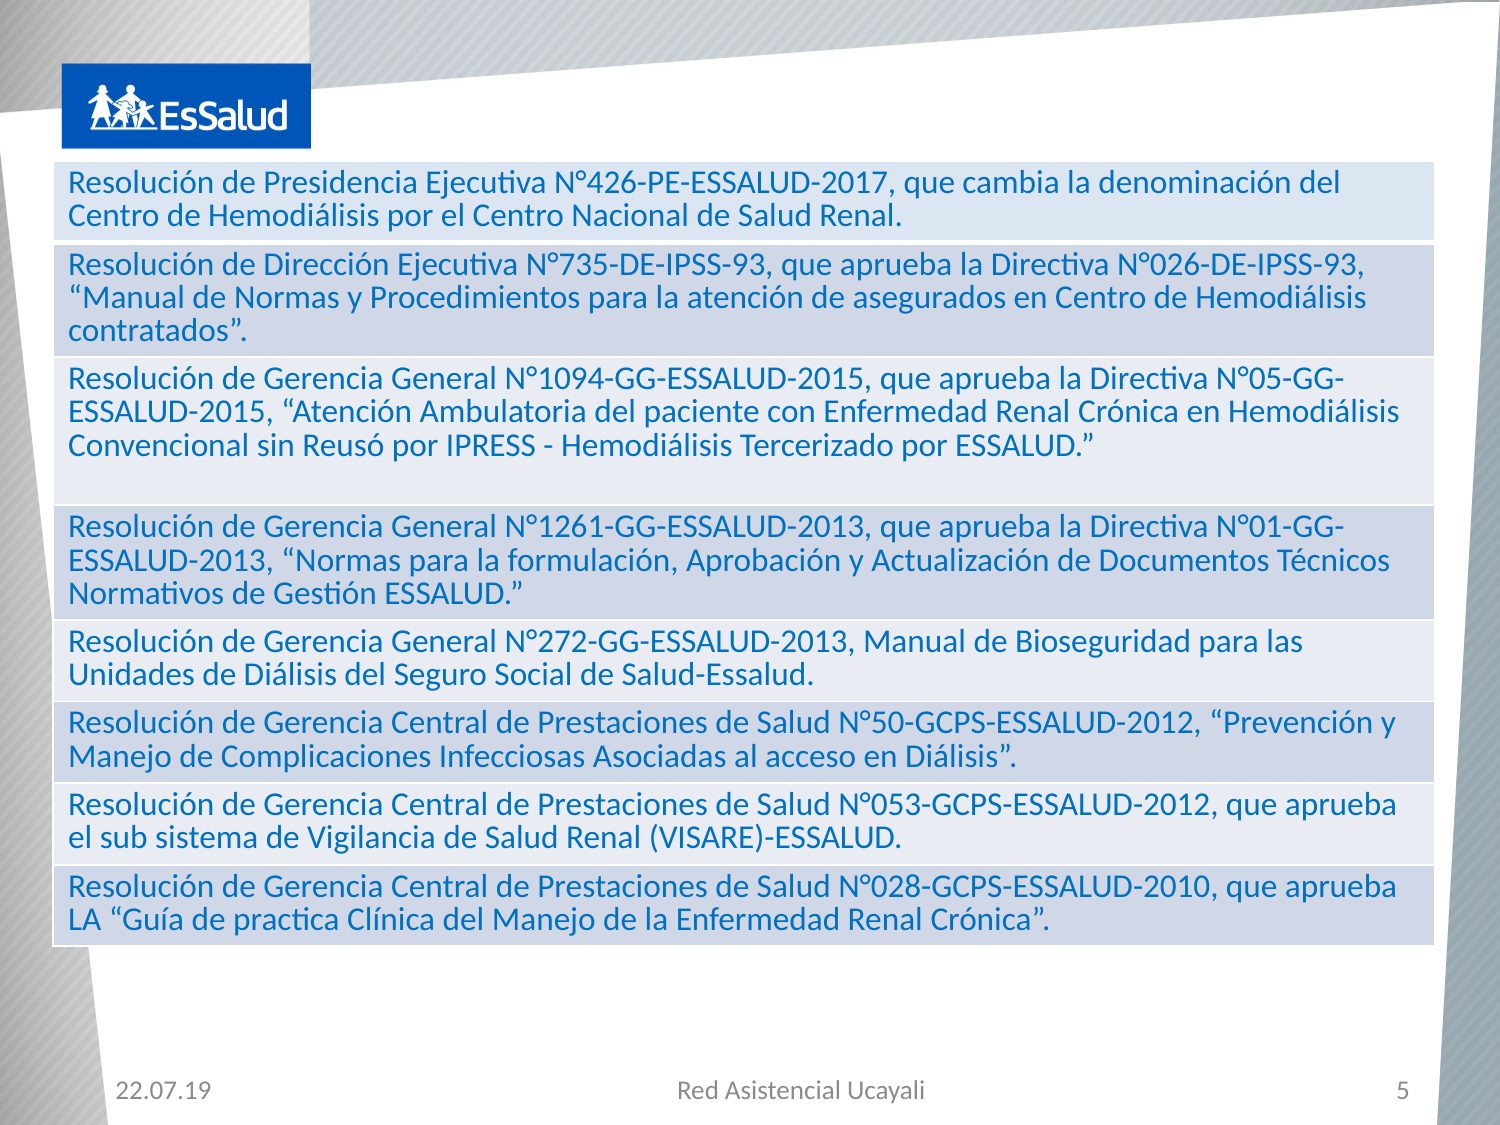

| Resolución de Presidencia Ejecutiva N°426-PE-ESSALUD-2017, que cambia la denominación del Centro de Hemodiálisis por el Centro Nacional de Salud Renal. |
| --- |
| Resolución de Dirección Ejecutiva N°735-DE-IPSS-93, que aprueba la Directiva N°026-DE-IPSS-93, “Manual de Normas y Procedimientos para la atención de asegurados en Centro de Hemodiálisis contratados”. |
| Resolución de Gerencia General N°1094-GG-ESSALUD-2015, que aprueba la Directiva N°05-GG-ESSALUD-2015, “Atención Ambulatoria del paciente con Enfermedad Renal Crónica en Hemodiálisis Convencional sin Reusó por IPRESS - Hemodiálisis Tercerizado por ESSALUD.” |
| Resolución de Gerencia General N°1261-GG-ESSALUD-2013, que aprueba la Directiva N°01-GG-ESSALUD-2013, “Normas para la formulación, Aprobación y Actualización de Documentos Técnicos Normativos de Gestión ESSALUD.” |
| Resolución de Gerencia General N°272-GG-ESSALUD-2013, Manual de Bioseguridad para las Unidades de Diálisis del Seguro Social de Salud-Essalud. |
| Resolución de Gerencia Central de Prestaciones de Salud N°50-GCPS-ESSALUD-2012, “Prevención y Manejo de Complicaciones Infecciosas Asociadas al acceso en Diálisis”. |
| Resolución de Gerencia Central de Prestaciones de Salud N°053-GCPS-ESSALUD-2012, que aprueba el sub sistema de Vigilancia de Salud Renal (VISARE)-ESSALUD. |
| Resolución de Gerencia Central de Prestaciones de Salud N°028-GCPS-ESSALUD-2010, que aprueba LA “Guía de practica Clínica del Manejo de la Enfermedad Renal Crónica”. |
5
Red Asistencial Ucayali
22.07.19